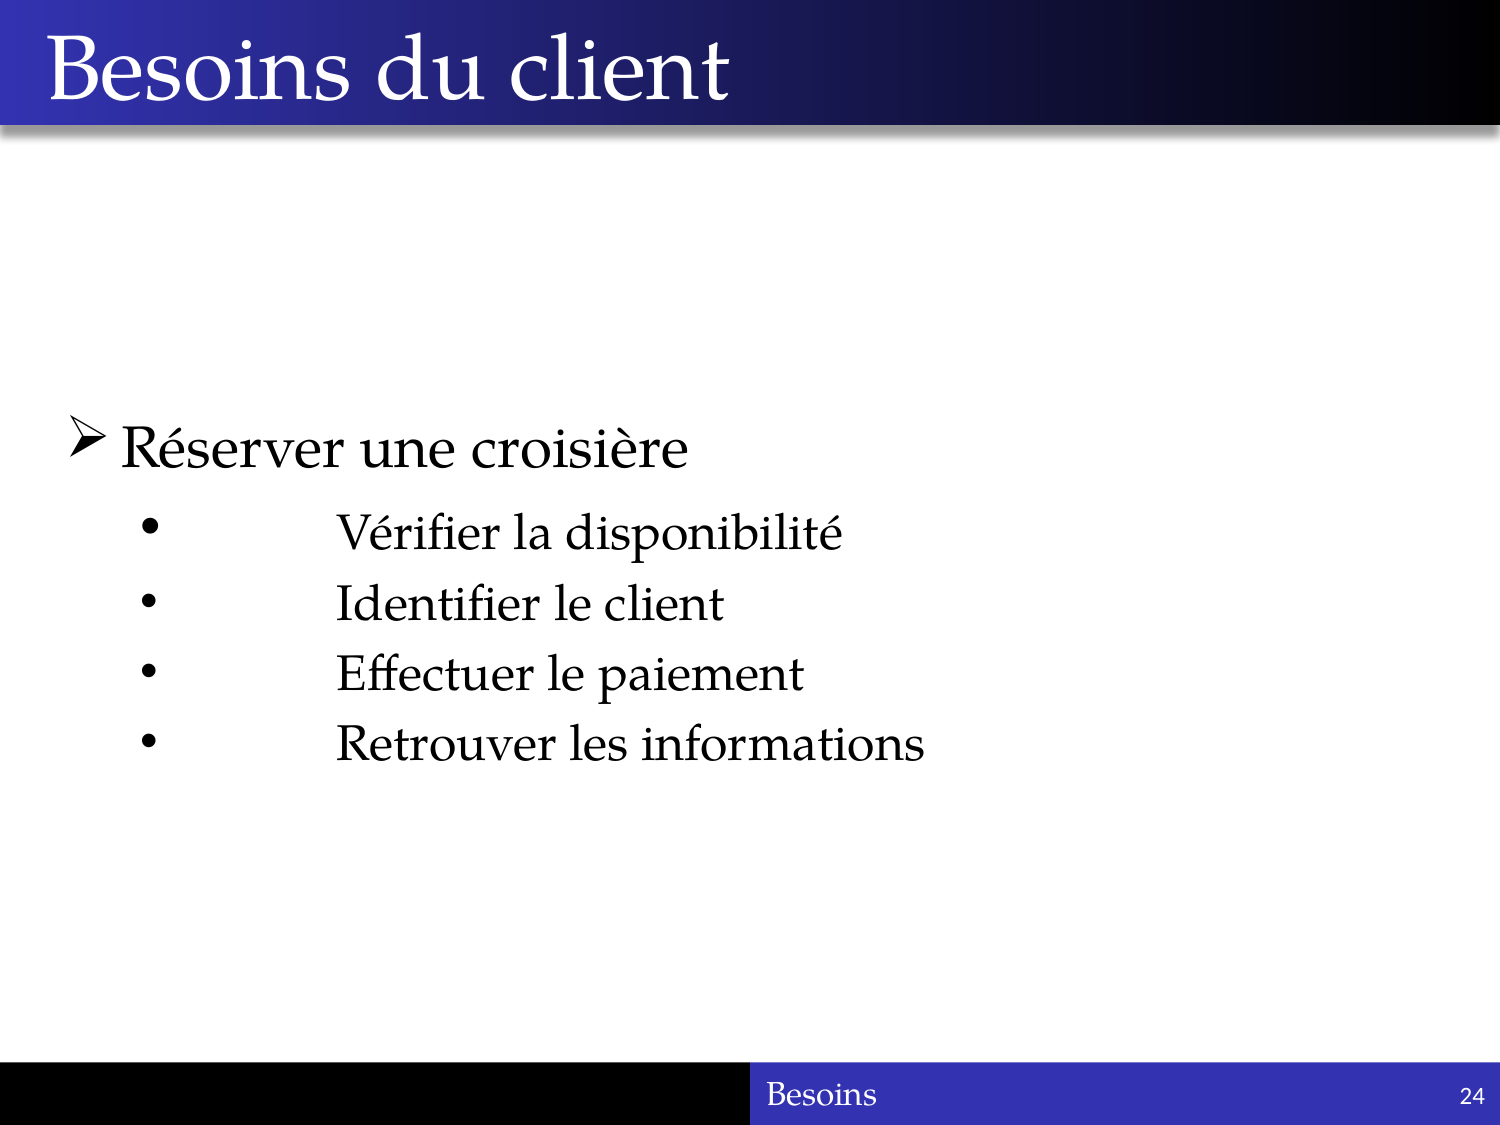

# Besoins du client
Réserver une croisière
	Vérifier la disponibilité
	Identifier le client
	Effectuer le paiement
	Retrouver les informations
Besoins
24